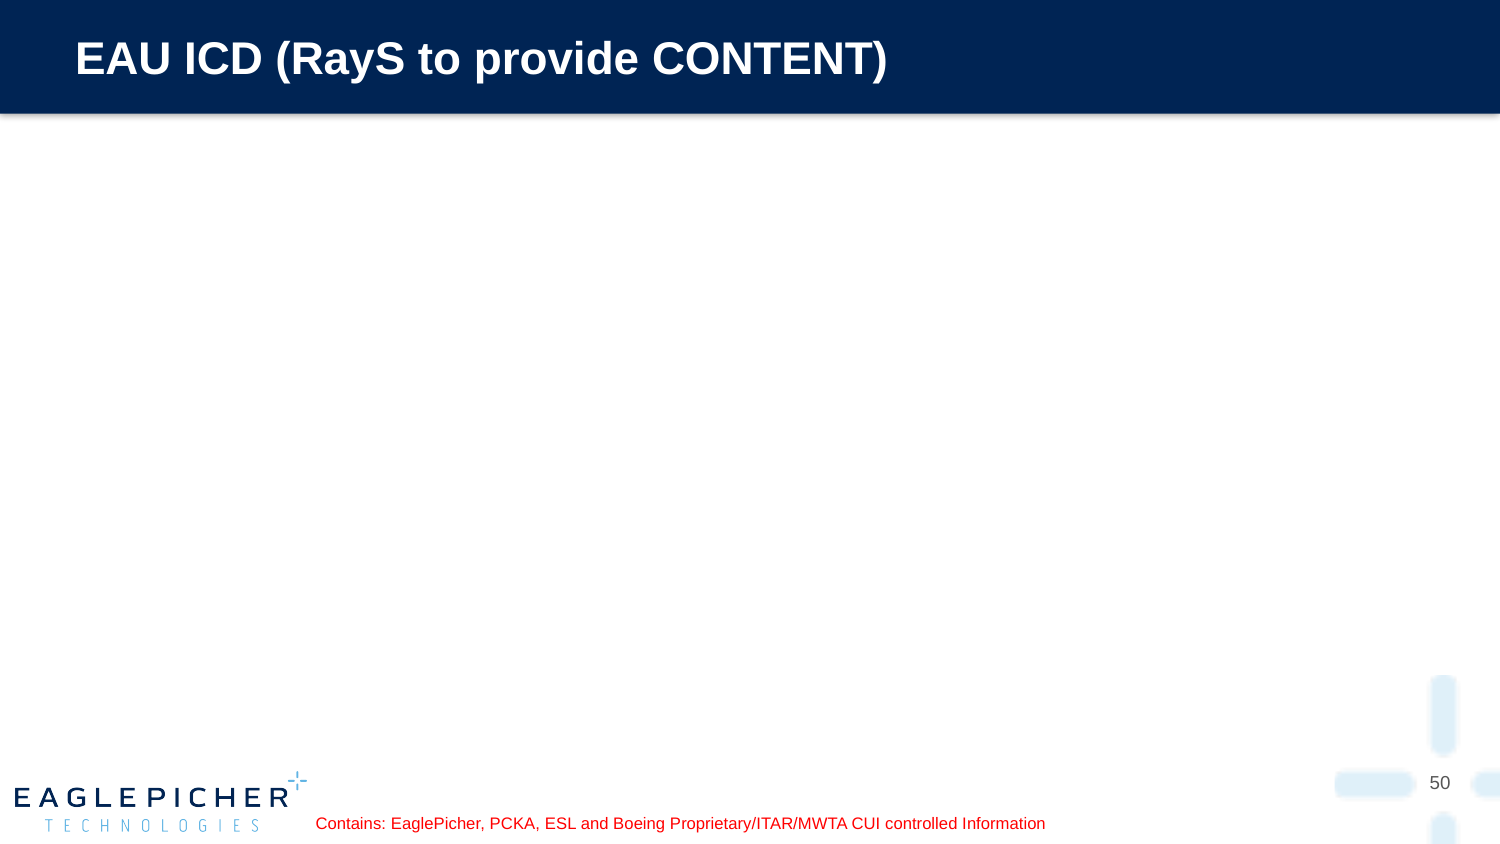

# EAU ICD (RayS to provide CONTENT)